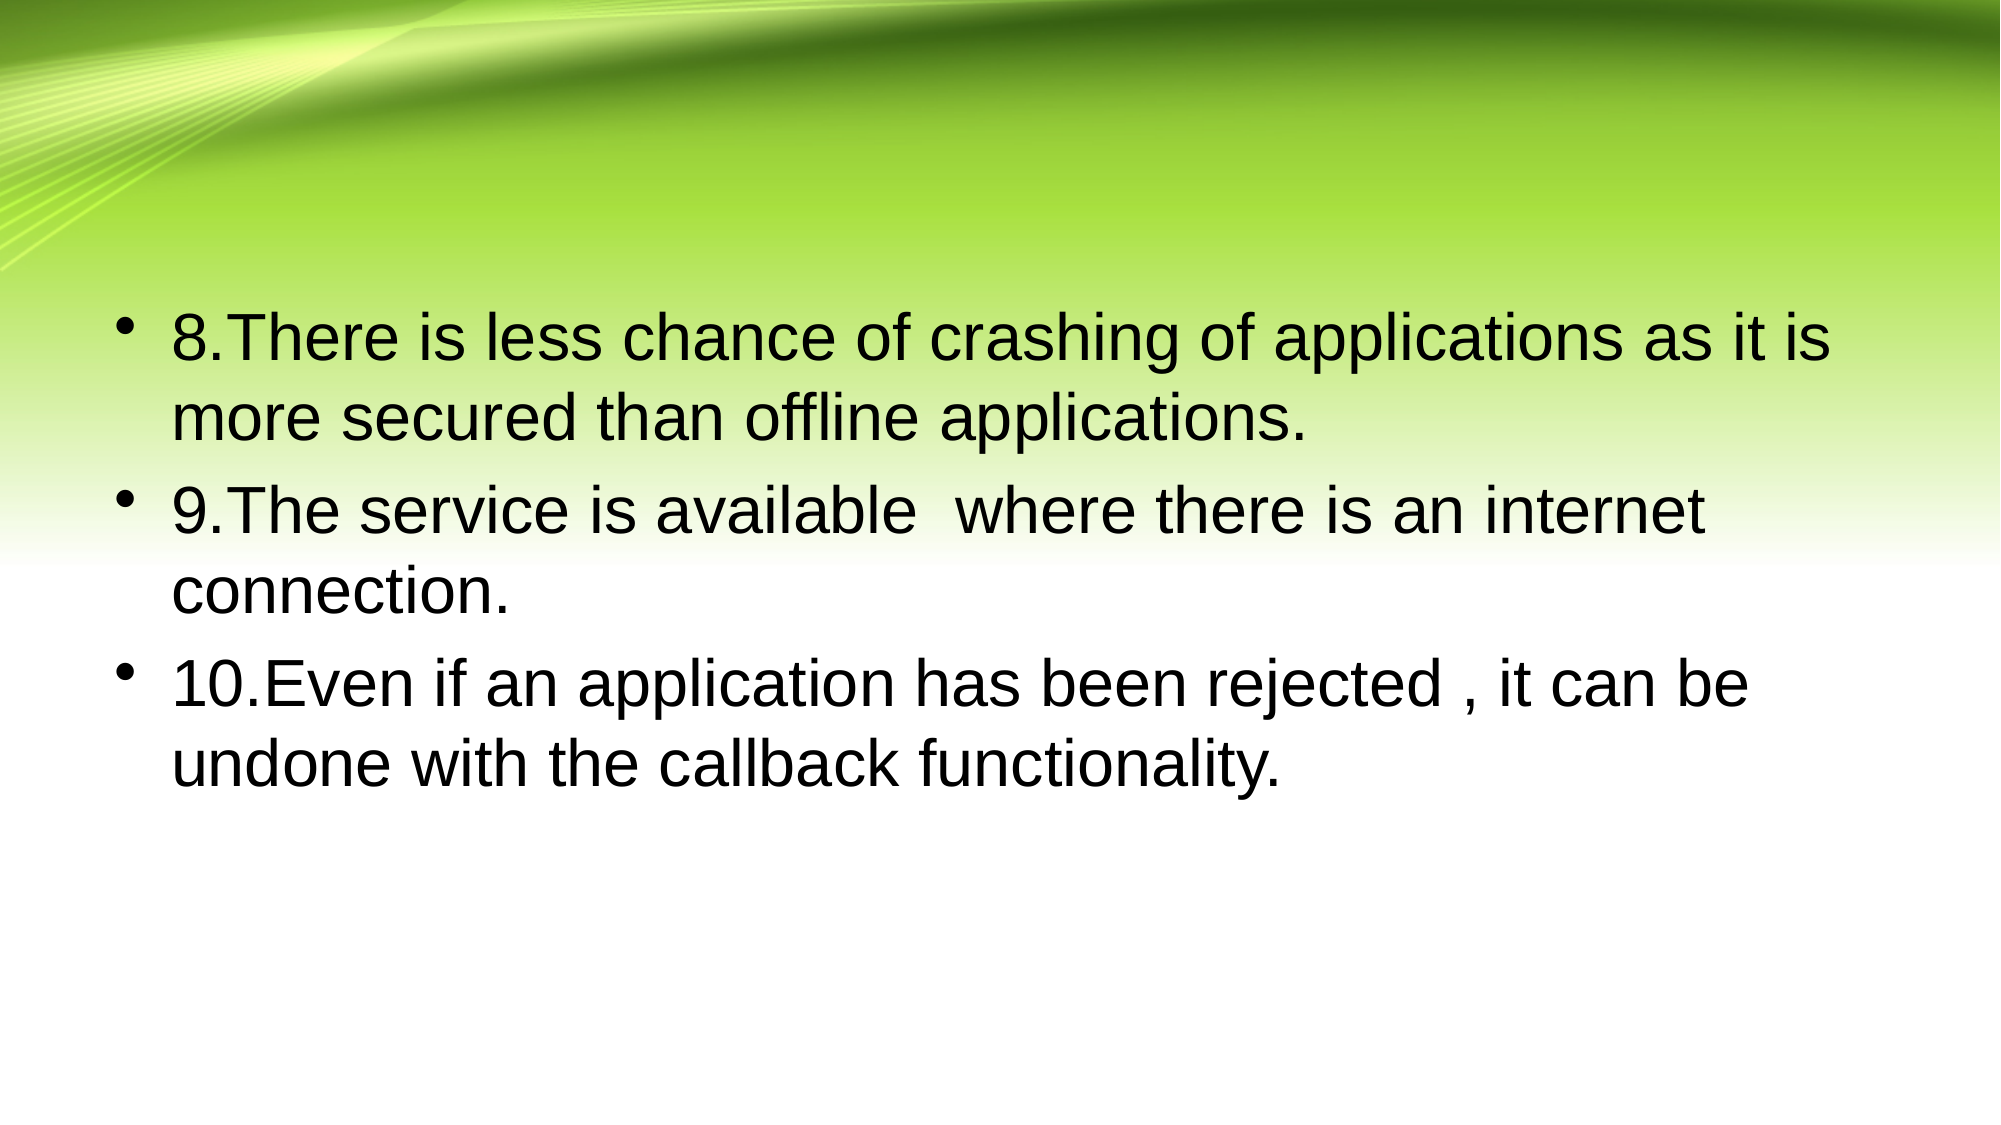

8.There is less chance of crashing of applications as it is more secured than offline applications.
9.The service is available  where there is an internet connection.
10.Even if an application has been rejected , it can be undone with the callback functionality.